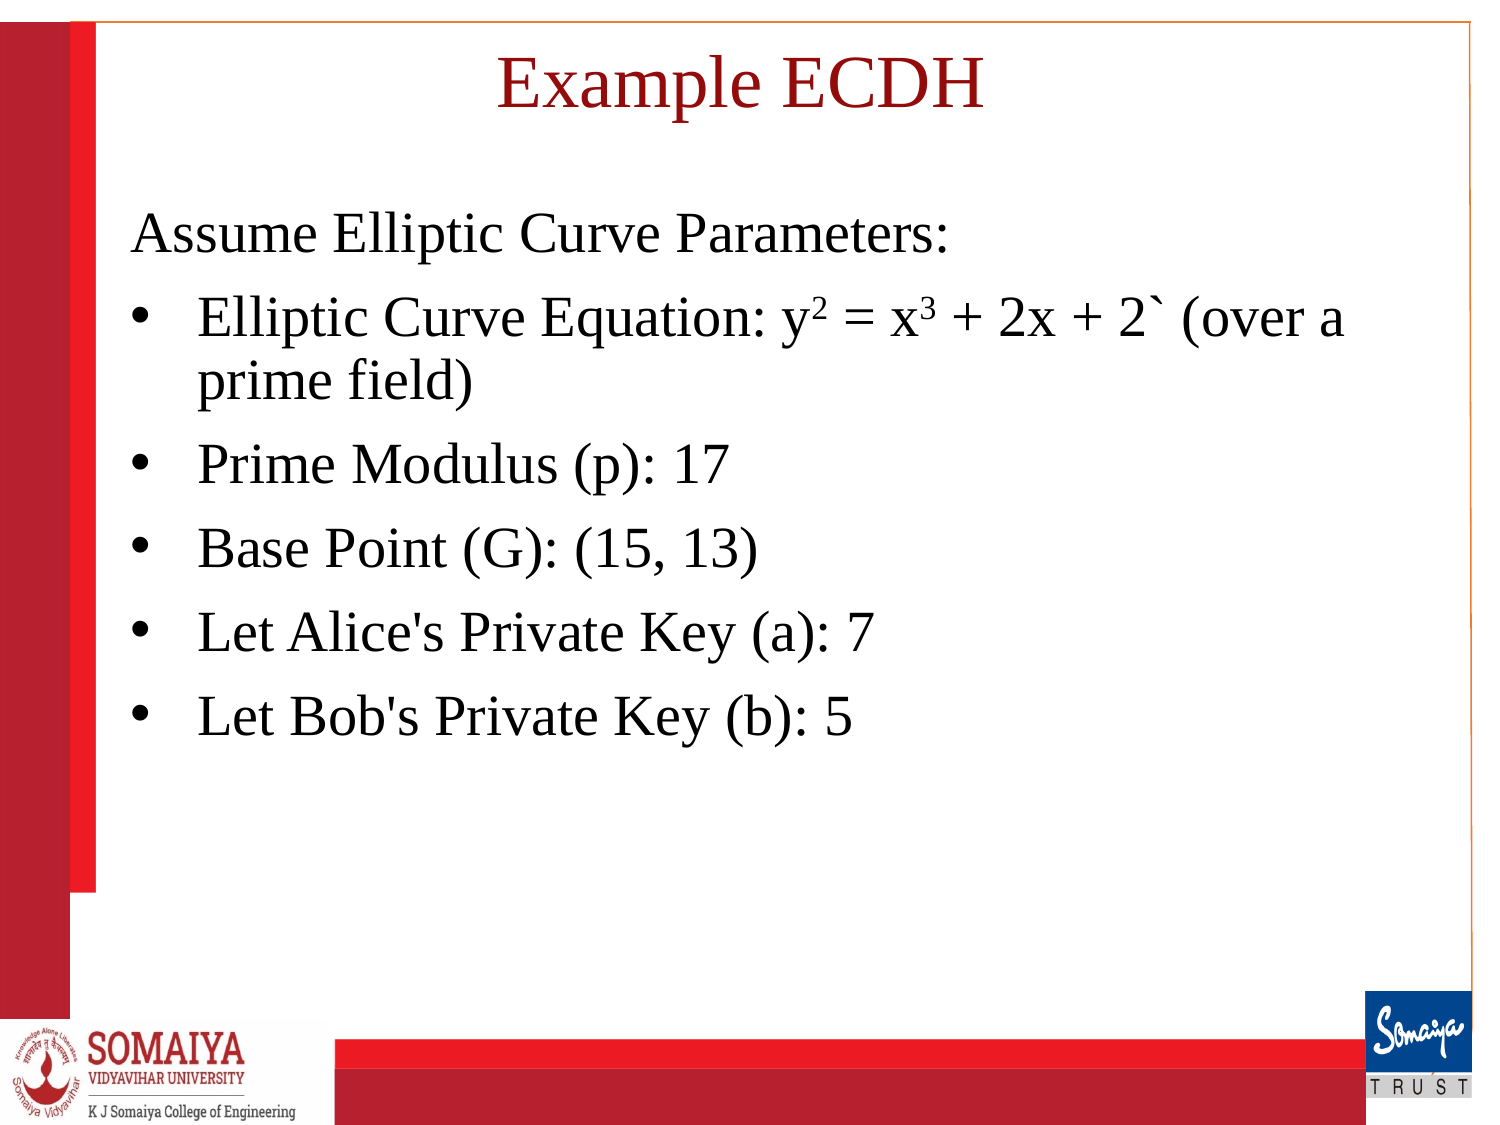

# Example ECDH
Assume Elliptic Curve Parameters:
Elliptic Curve Equation: y2 = x3 + 2x + 2` (over a prime field)
Prime Modulus (p): 17
Base Point (G): (15, 13)
Let Alice's Private Key (a): 7
Let Bob's Private Key (b): 5